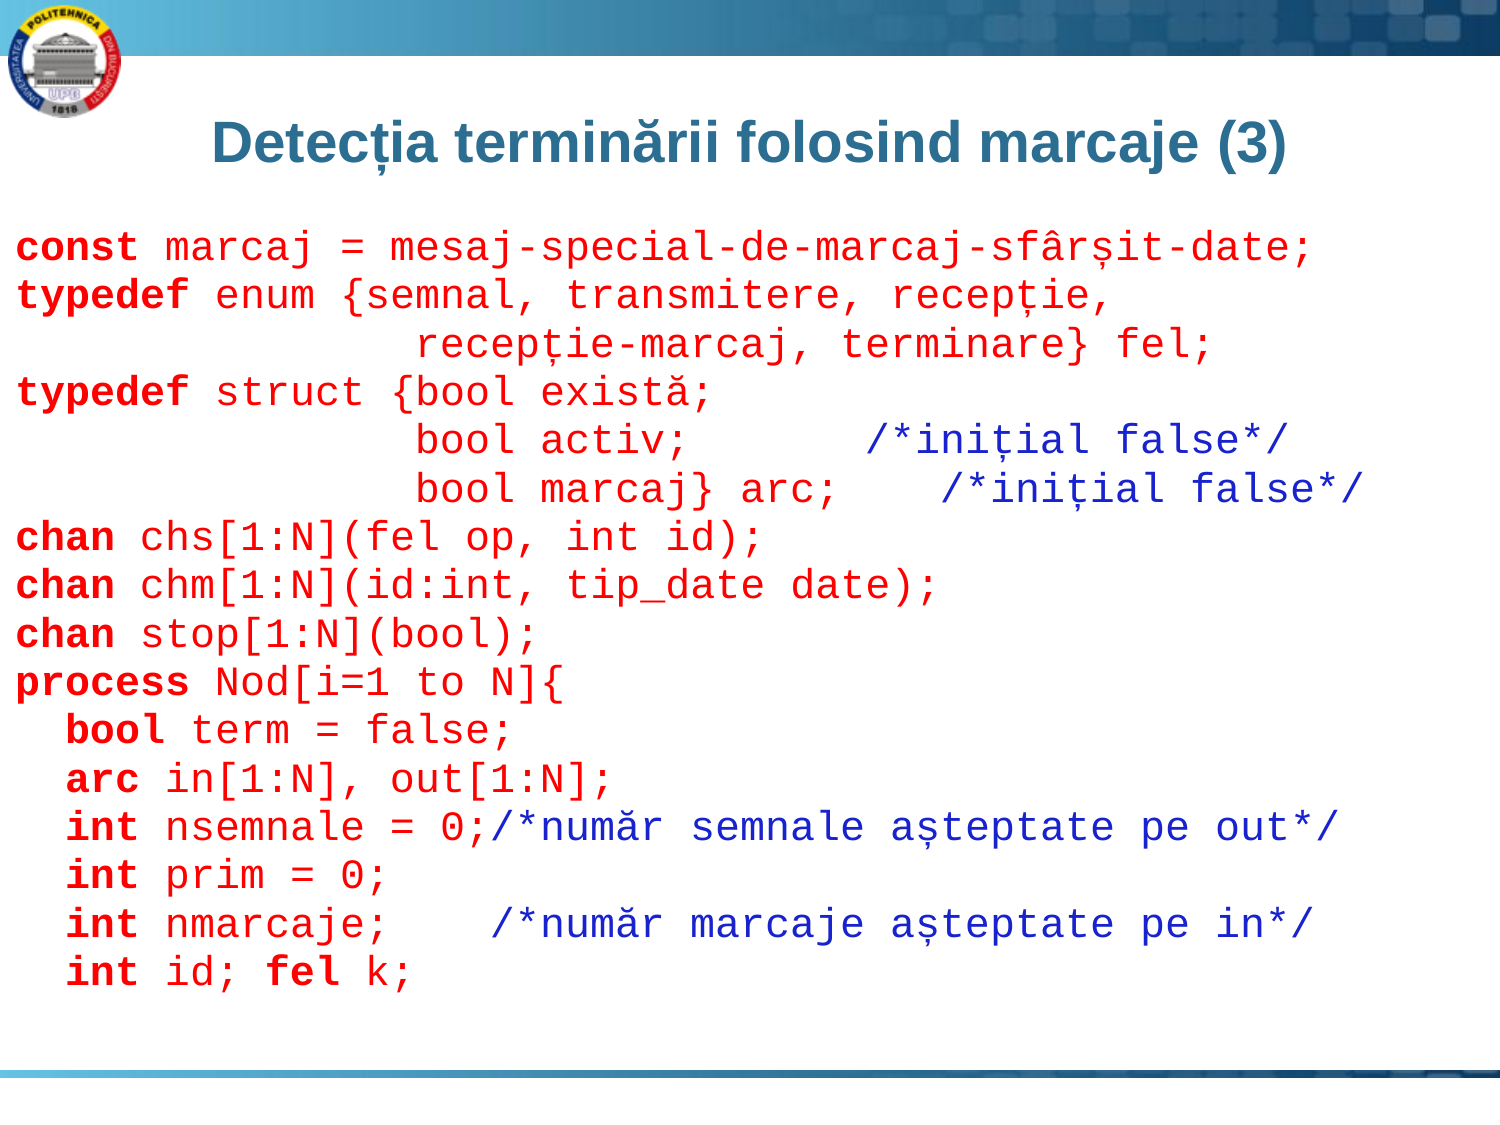

# Detecția terminării folosind marcaje (3)
const marcaj = mesaj-special-de-marcaj-sfârșit-date;
typedef enum {semnal, transmitere, recepție,
                recepție-marcaj, terminare} fel;
typedef struct {bool există;
                bool activ;       /*inițial false*/
                bool marcaj} arc;    /*inițial false*/
chan chs[1:N](fel op, int id);
chan chm[1:N](id:int, tip_date date);
chan stop[1:N](bool);
process Nod[i=1 to N]{
  bool term = false;
  arc in[1:N], out[1:N];
  int nsemnale = 0;/*număr semnale așteptate pe out*/
  int prim = 0;
  int nmarcaje;    /*număr marcaje așteptate pe in*/
  int id; fel k;